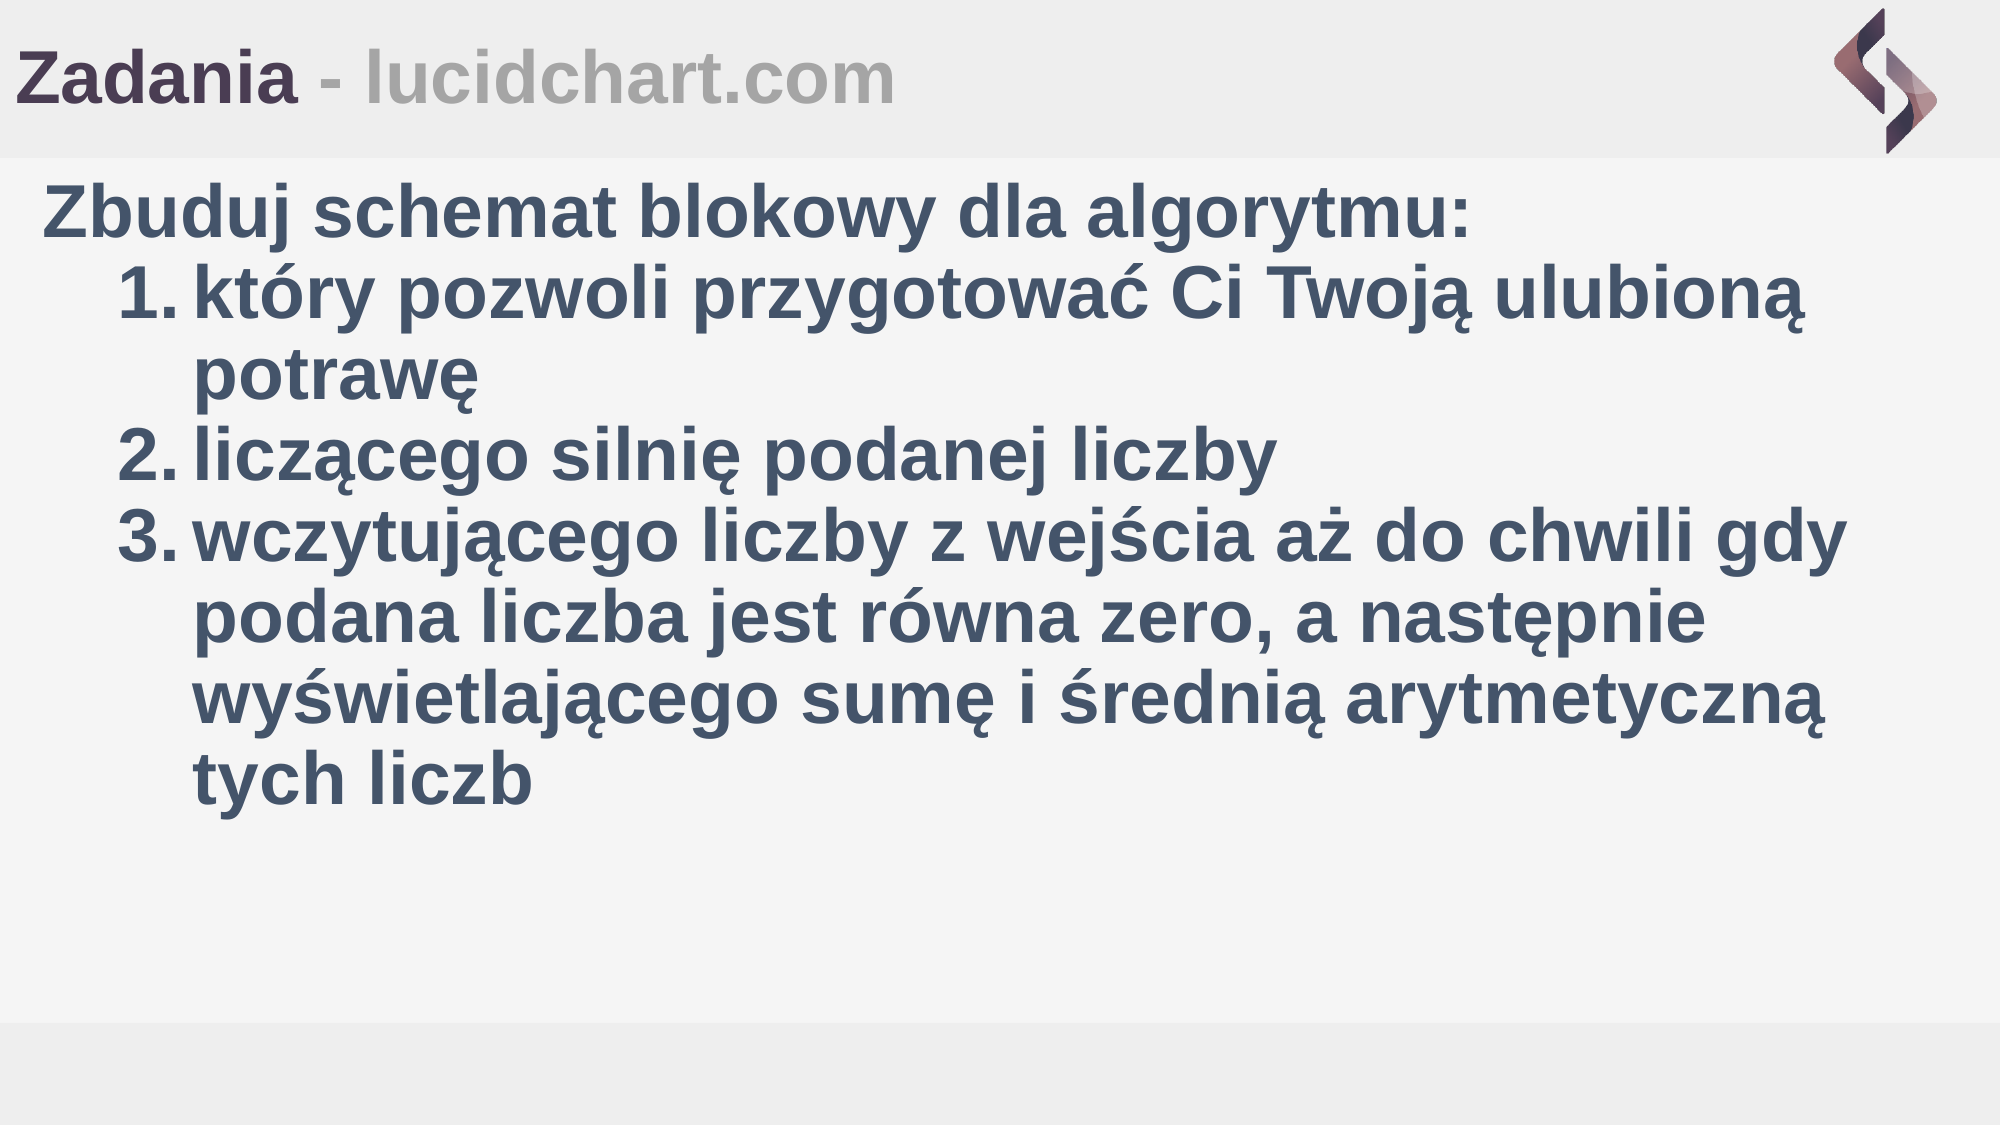

# Zadania - lucidchart.com
Zbuduj schemat blokowy dla algorytmu:
który pozwoli przygotować Ci Twoją ulubioną potrawę
liczącego silnię podanej liczby
wczytującego liczby z wejścia aż do chwili gdy podana liczba jest równa zero, a następnie wyświetlającego sumę i średnią arytmetyczną tych liczb